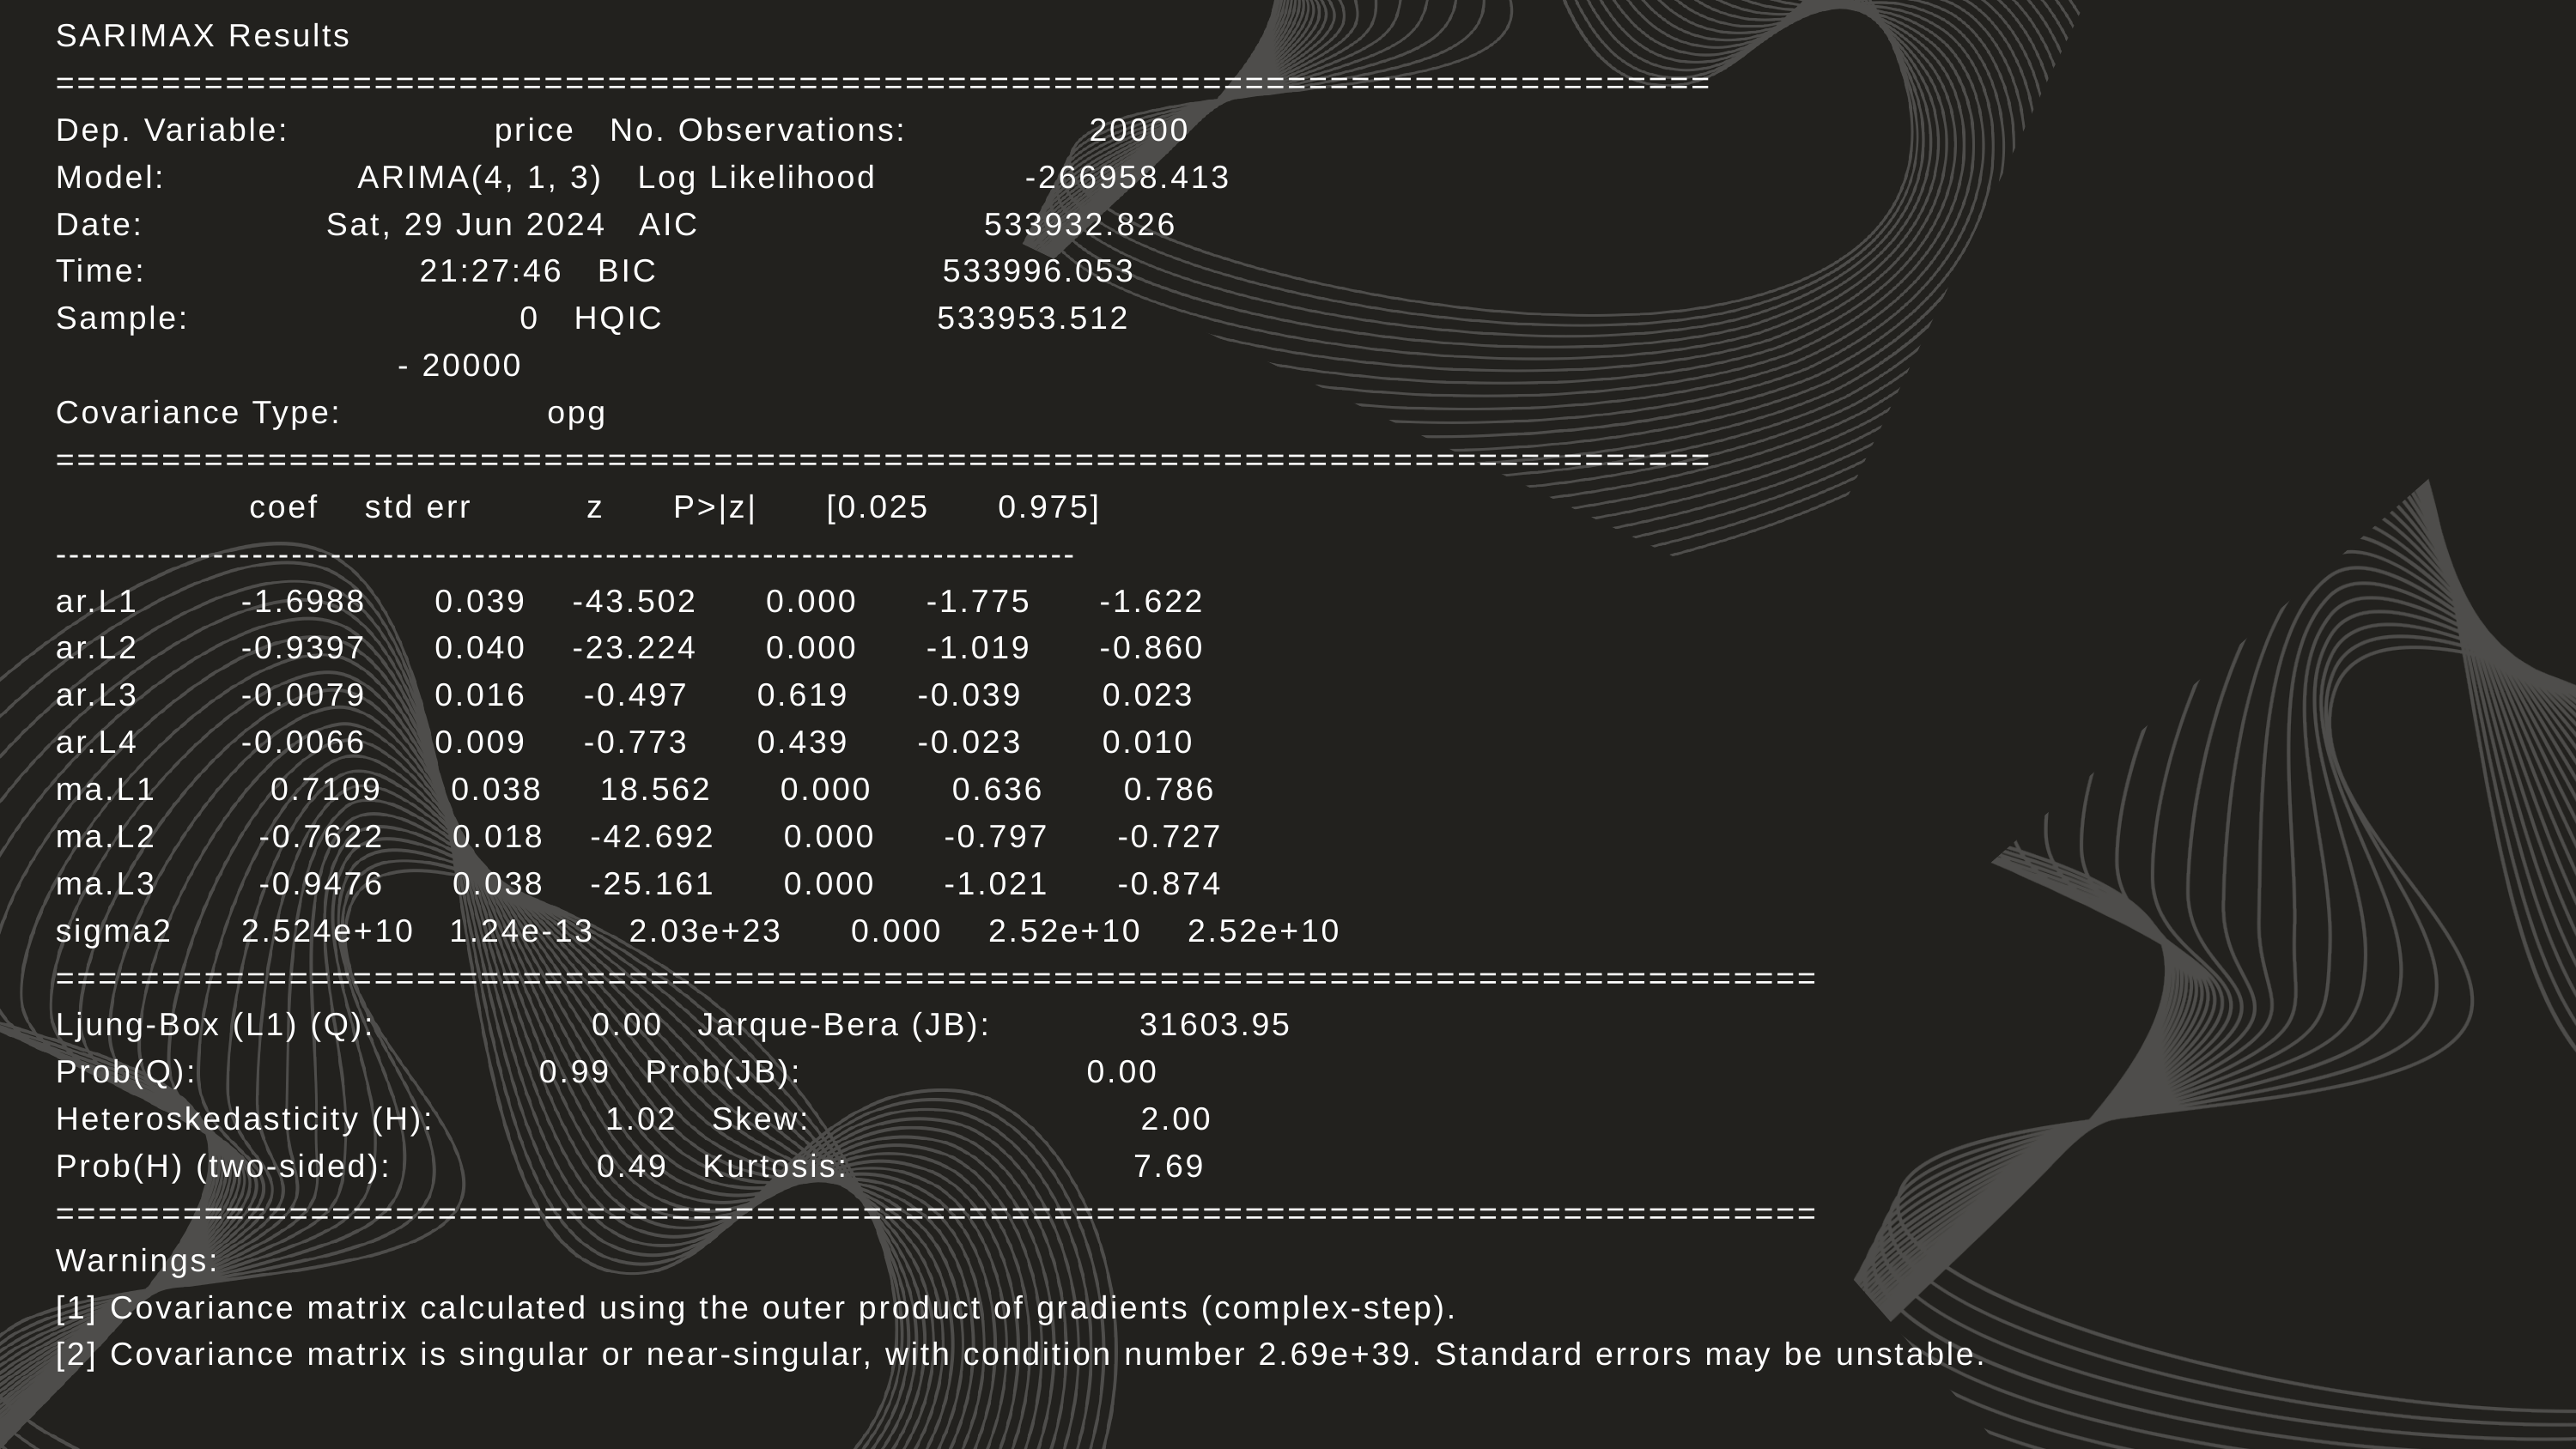

SARIMAX Results
==============================================================================
Dep. Variable:                  price   No. Observations:                20000
Model:                 ARIMA(4, 1, 3)   Log Likelihood             -266958.413
Date:                Sat, 29 Jun 2024   AIC                         533932.826
Time:                        21:27:46   BIC                         533996.053
Sample:                             0   HQIC                        533953.512
                              - 20000
Covariance Type:                  opg
==============================================================================
                 coef    std err          z      P>|z|      [0.025      0.975]
------------------------------------------------------------------------------
ar.L1         -1.6988      0.039    -43.502      0.000      -1.775      -1.622
ar.L2         -0.9397      0.040    -23.224      0.000      -1.019      -0.860
ar.L3         -0.0079      0.016     -0.497      0.619      -0.039       0.023
ar.L4         -0.0066      0.009     -0.773      0.439      -0.023       0.010
ma.L1          0.7109      0.038     18.562      0.000       0.636       0.786
ma.L2         -0.7622      0.018    -42.692      0.000      -0.797      -0.727
ma.L3         -0.9476      0.038    -25.161      0.000      -1.021      -0.874
sigma2      2.524e+10   1.24e-13   2.03e+23      0.000    2.52e+10    2.52e+10
===================================================================================
Ljung-Box (L1) (Q):                   0.00   Jarque-Bera (JB):             31603.95
Prob(Q):                              0.99   Prob(JB):                         0.00
Heteroskedasticity (H):               1.02   Skew:                             2.00
Prob(H) (two-sided):                  0.49   Kurtosis:                         7.69
===================================================================================
Warnings:
[1] Covariance matrix calculated using the outer product of gradients (complex-step).
[2] Covariance matrix is singular or near-singular, with condition number 2.69e+39. Standard errors may be unstable.